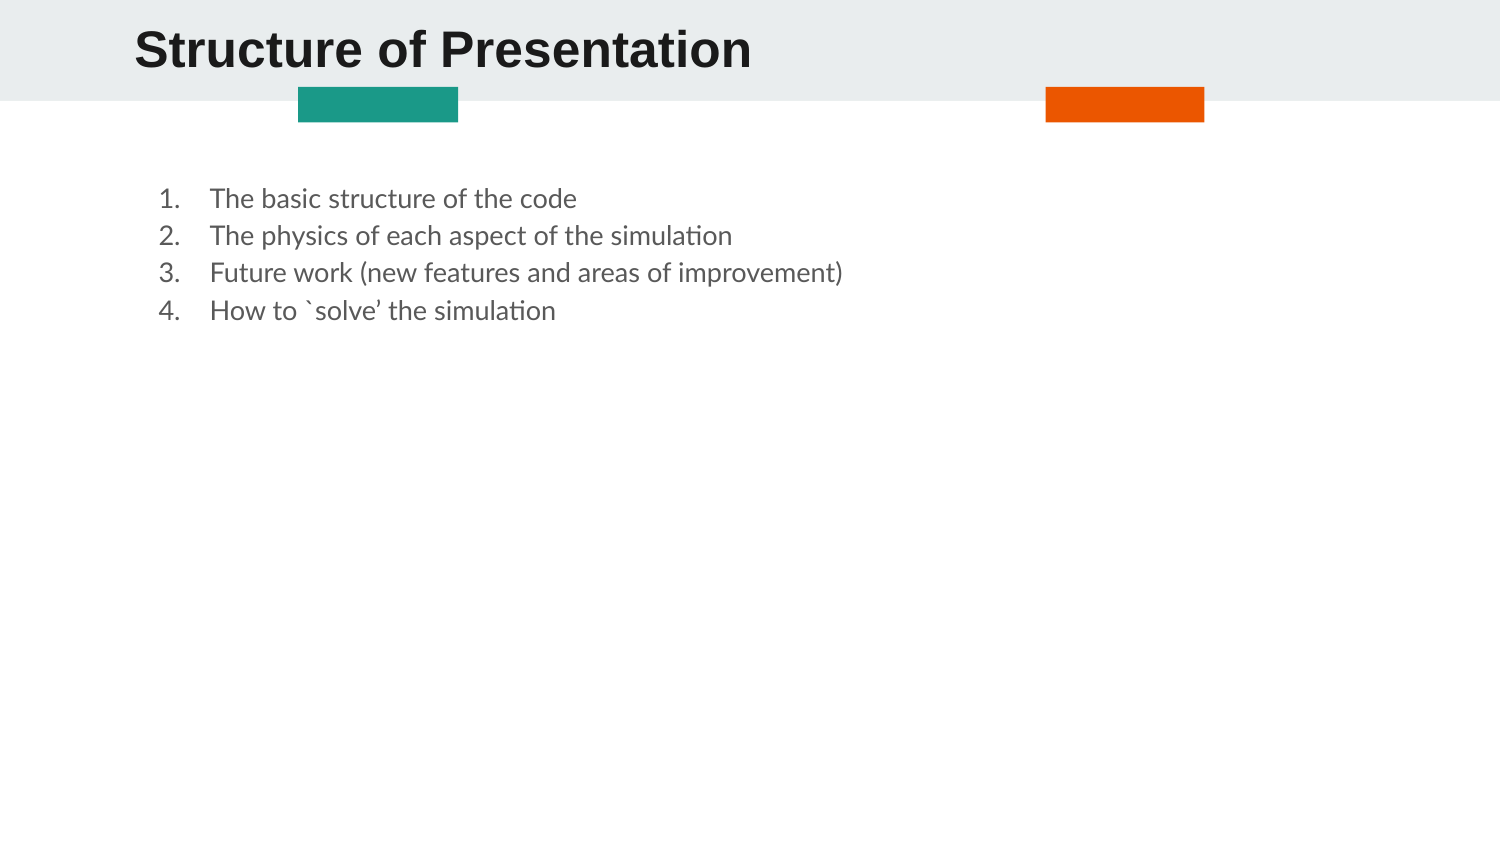

# Structure of Presentation
The basic structure of the code
The physics of each aspect of the simulation
Future work (new features and areas of improvement)
How to `solve’ the simulation